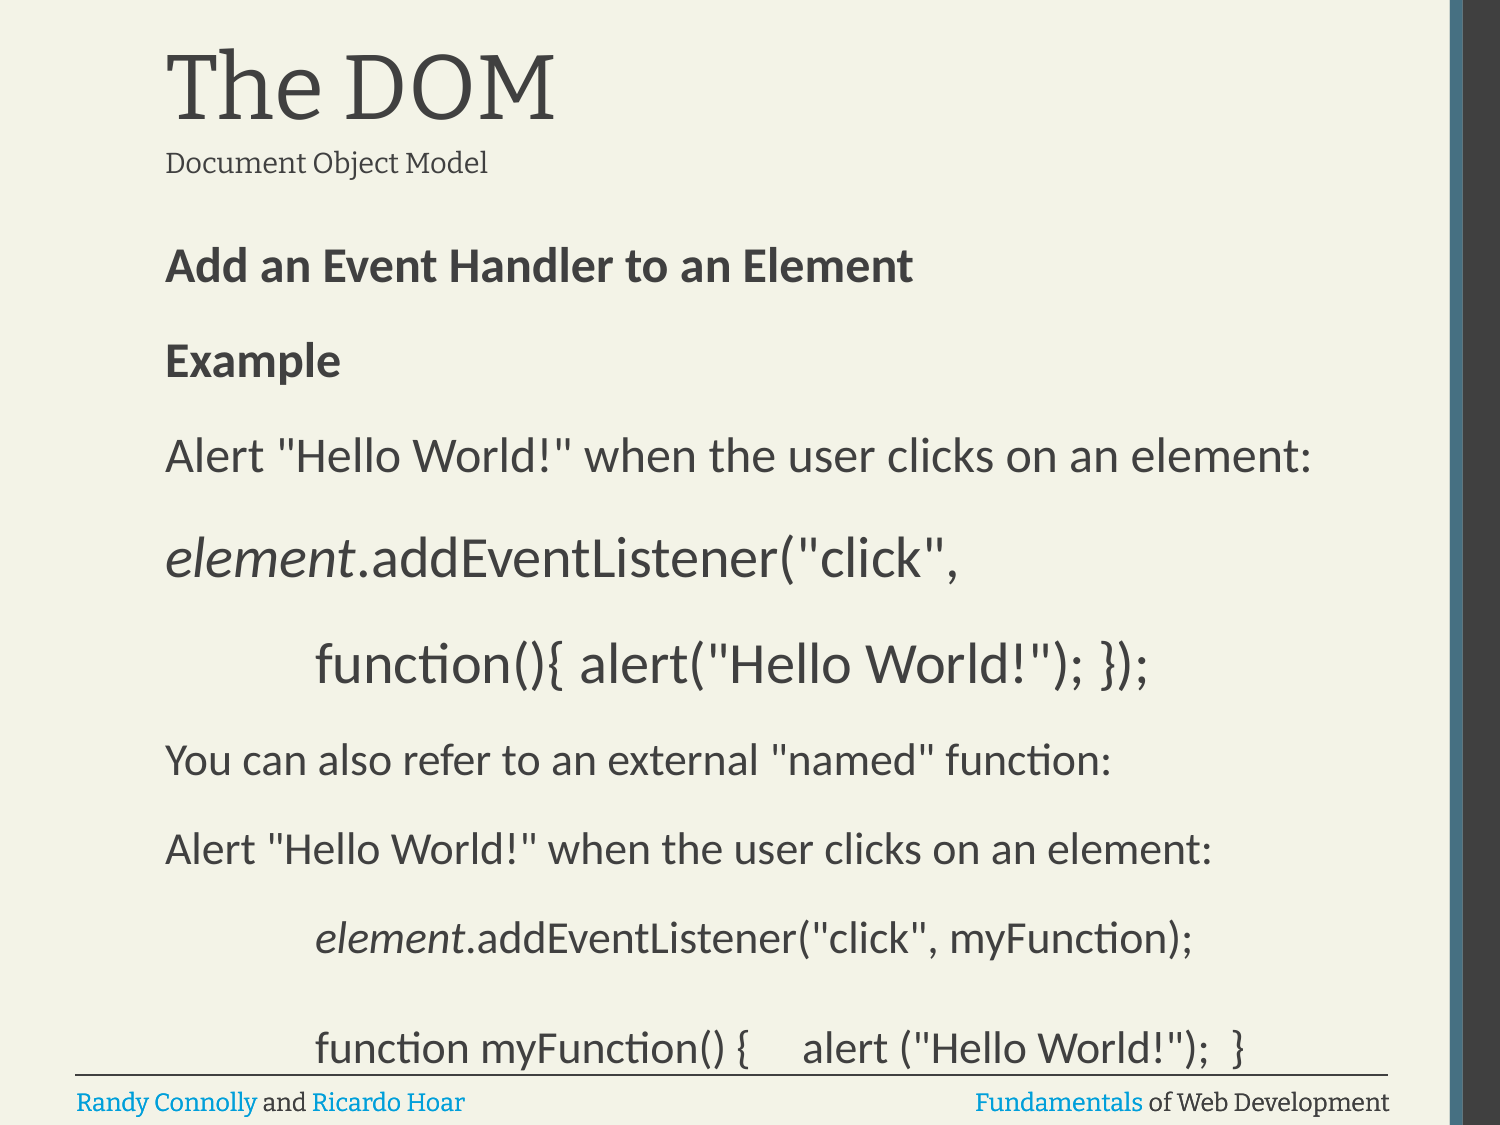

# The DOM
Document Object Model
Add an Event Handler to an Element
Example
Alert "Hello World!" when the user clicks on an element:
element.addEventListener("click",
	function(){ alert("Hello World!"); });
You can also refer to an external "named" function:
Alert "Hello World!" when the user clicks on an element:
	element.addEventListener("click", myFunction);
	function myFunction() {     alert ("Hello World!");  }